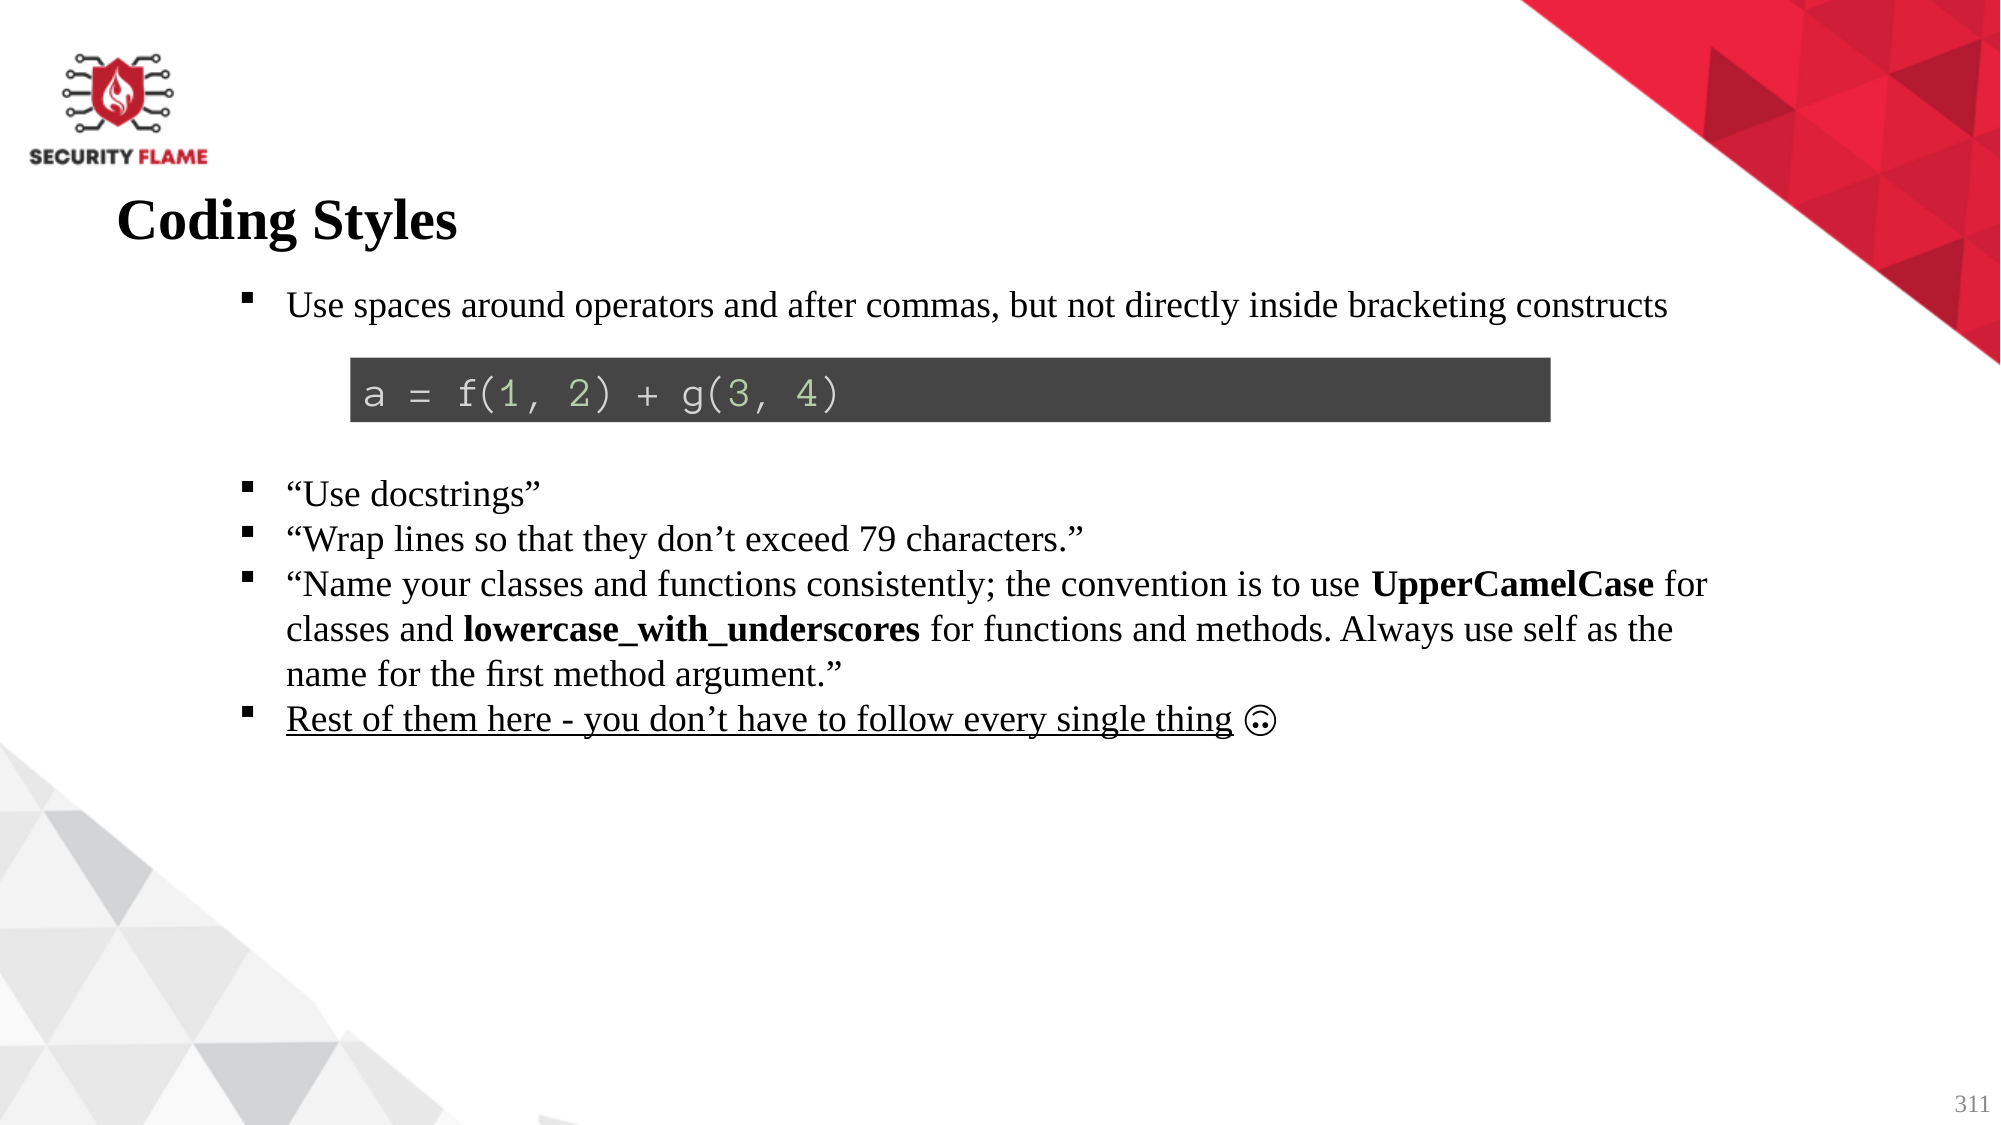

Coding Styles
Use spaces around operators and after commas, but not directly inside bracketing constructs
a = f(1, 2) + g(3, 4)
“Use docstrings”
“Wrap lines so that they don’t exceed 79 characters.”
“Name your classes and functions consistently; the convention is to use UpperCamelCase for classes and lowercase_with_underscores for functions and methods. Always use self as the name for the ﬁrst method argument.”
Rest of them here - you don’t have to follow every single thing 🙃
311